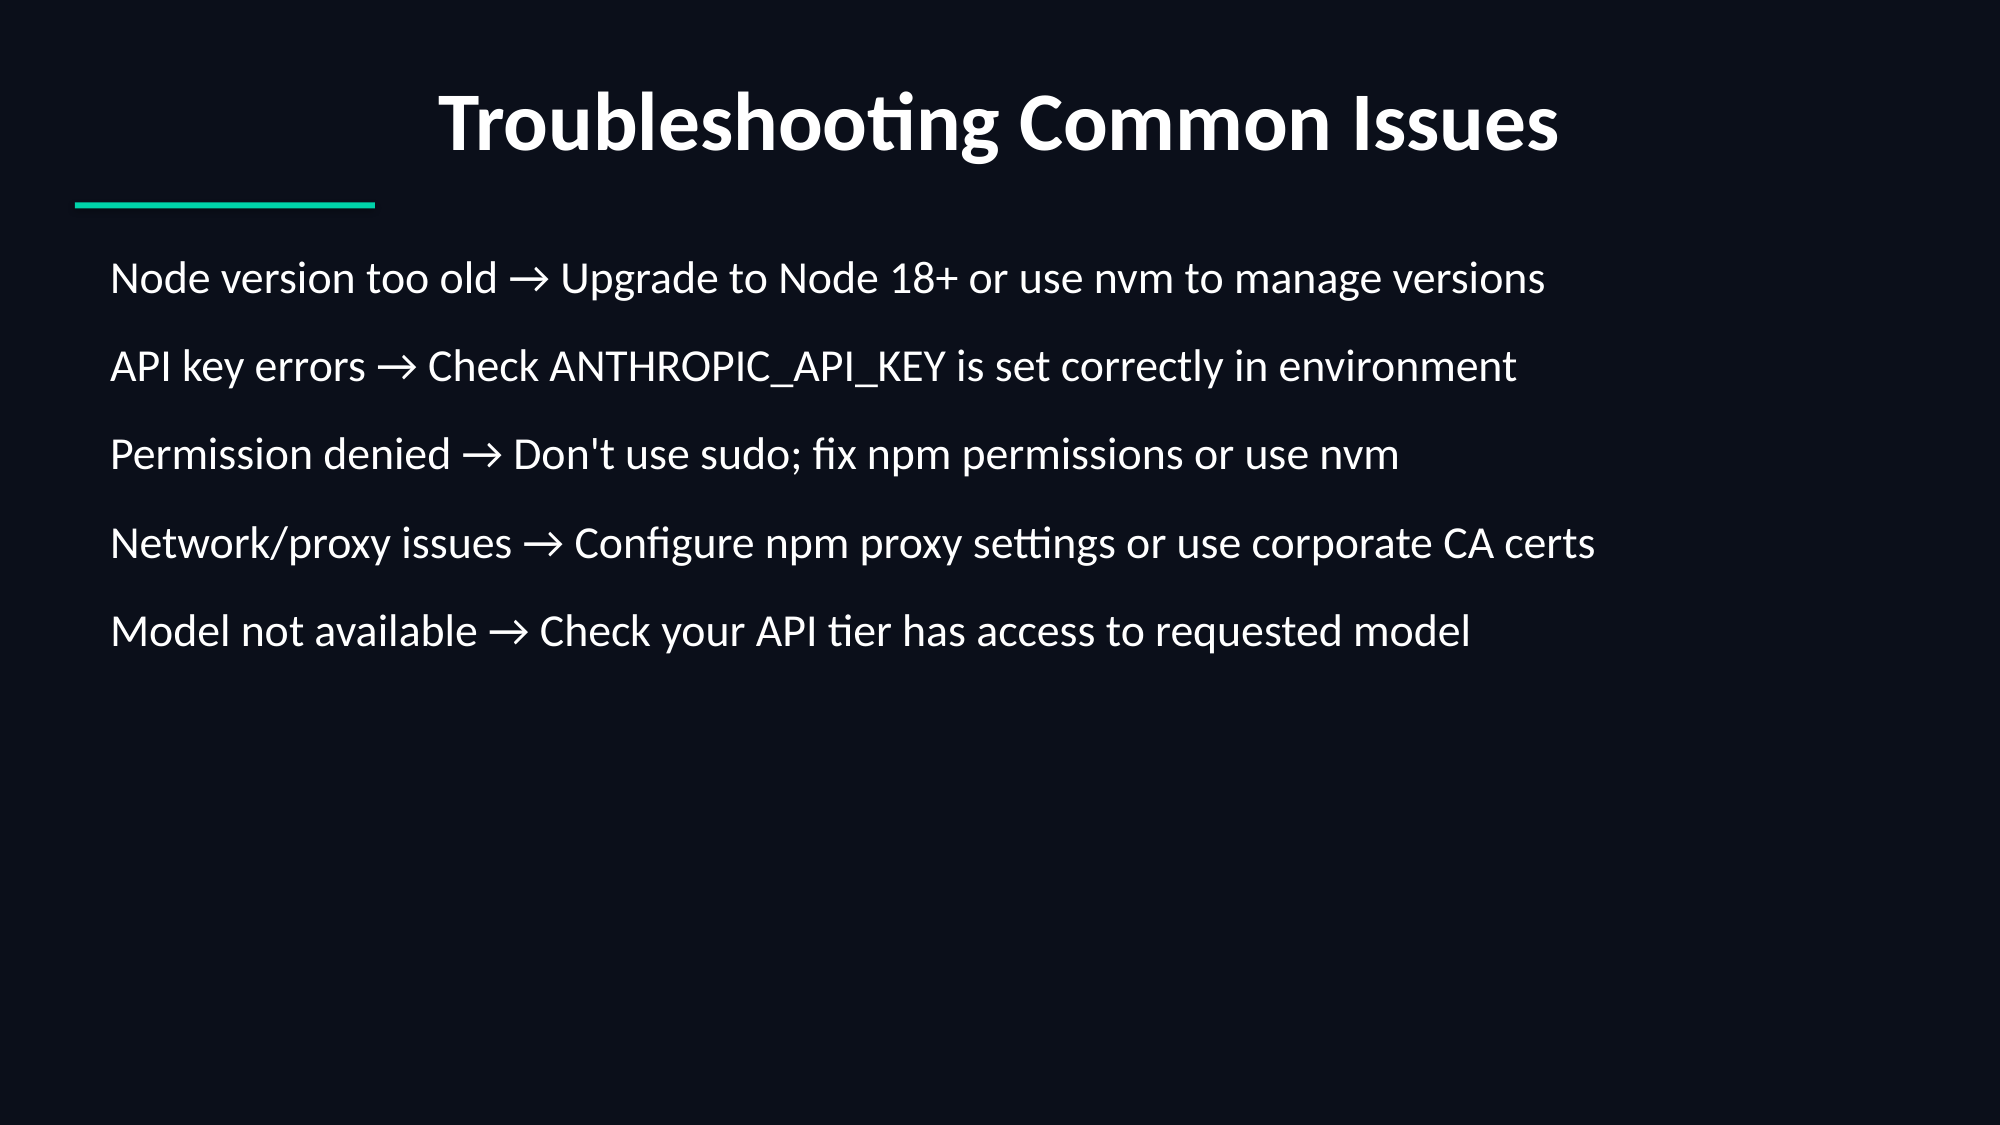

Troubleshooting Common Issues

  Node version too old → Upgrade to Node 18+ or use nvm to manage versions
  API key errors → Check ANTHROPIC_API_KEY is set correctly in environment
  Permission denied → Don't use sudo; fix npm permissions or use nvm
  Network/proxy issues → Configure npm proxy settings or use corporate CA certs
  Model not available → Check your API tier has access to requested model